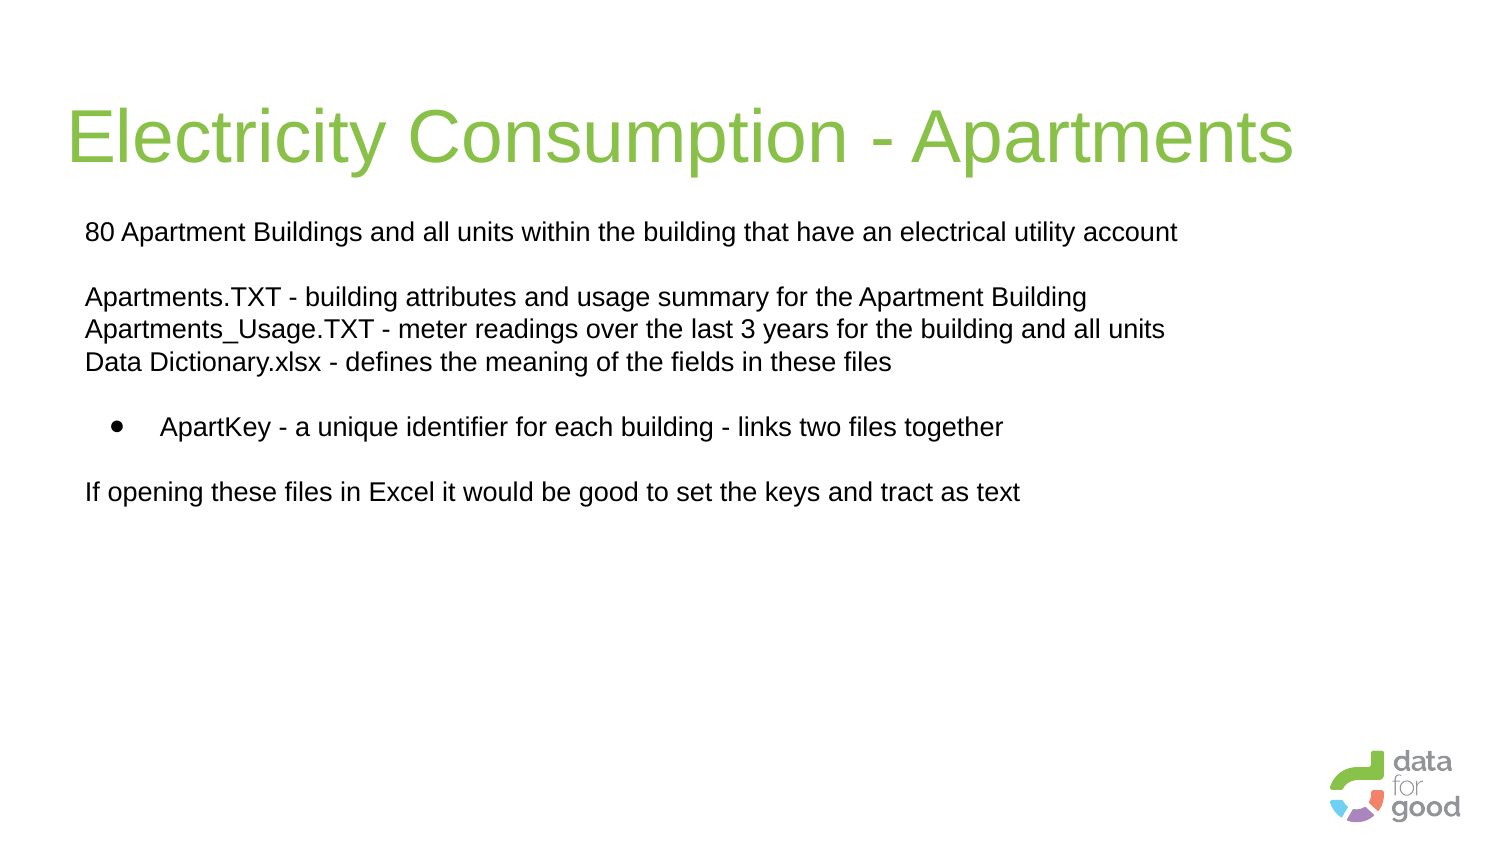

# Electricity Consumption - Apartments

80 Apartment Buildings and all units within the building that have an electrical utility account

Apartments.TXT - building attributes and usage summary for the Apartment Building
Apartments_Usage.TXT - meter readings over the last 3 years for the building and all units
Data Dictionary.xlsx - defines the meaning of the fields in these files

ApartKey - a unique identifier for each building - links two files together

If opening these files in Excel it would be good to set the keys and tract as text